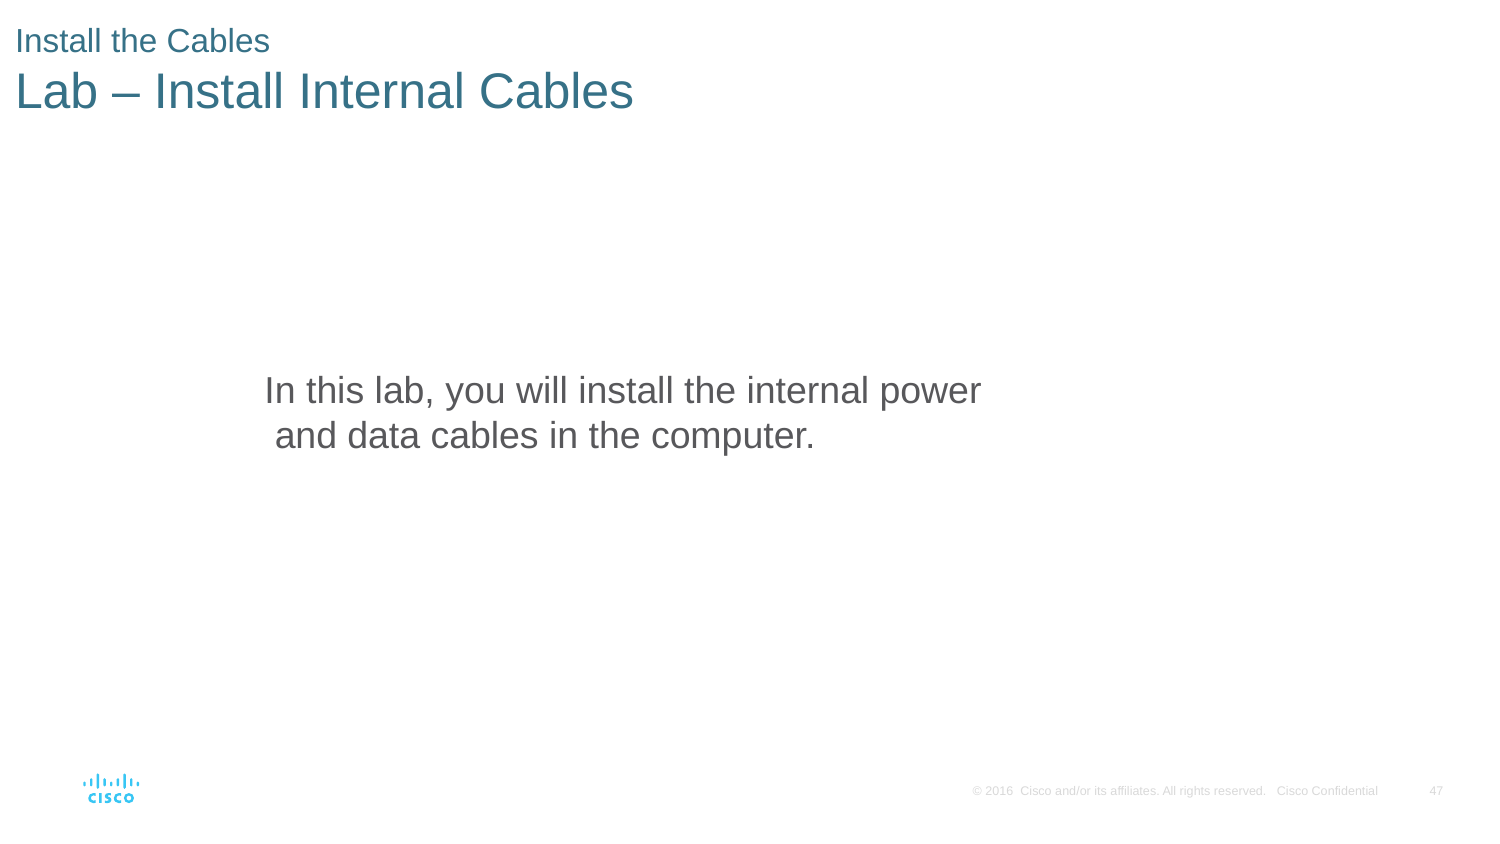

# Install the Cables Lab – Install Internal Cables
In this lab, you will install the internal power
 and data cables in the computer.